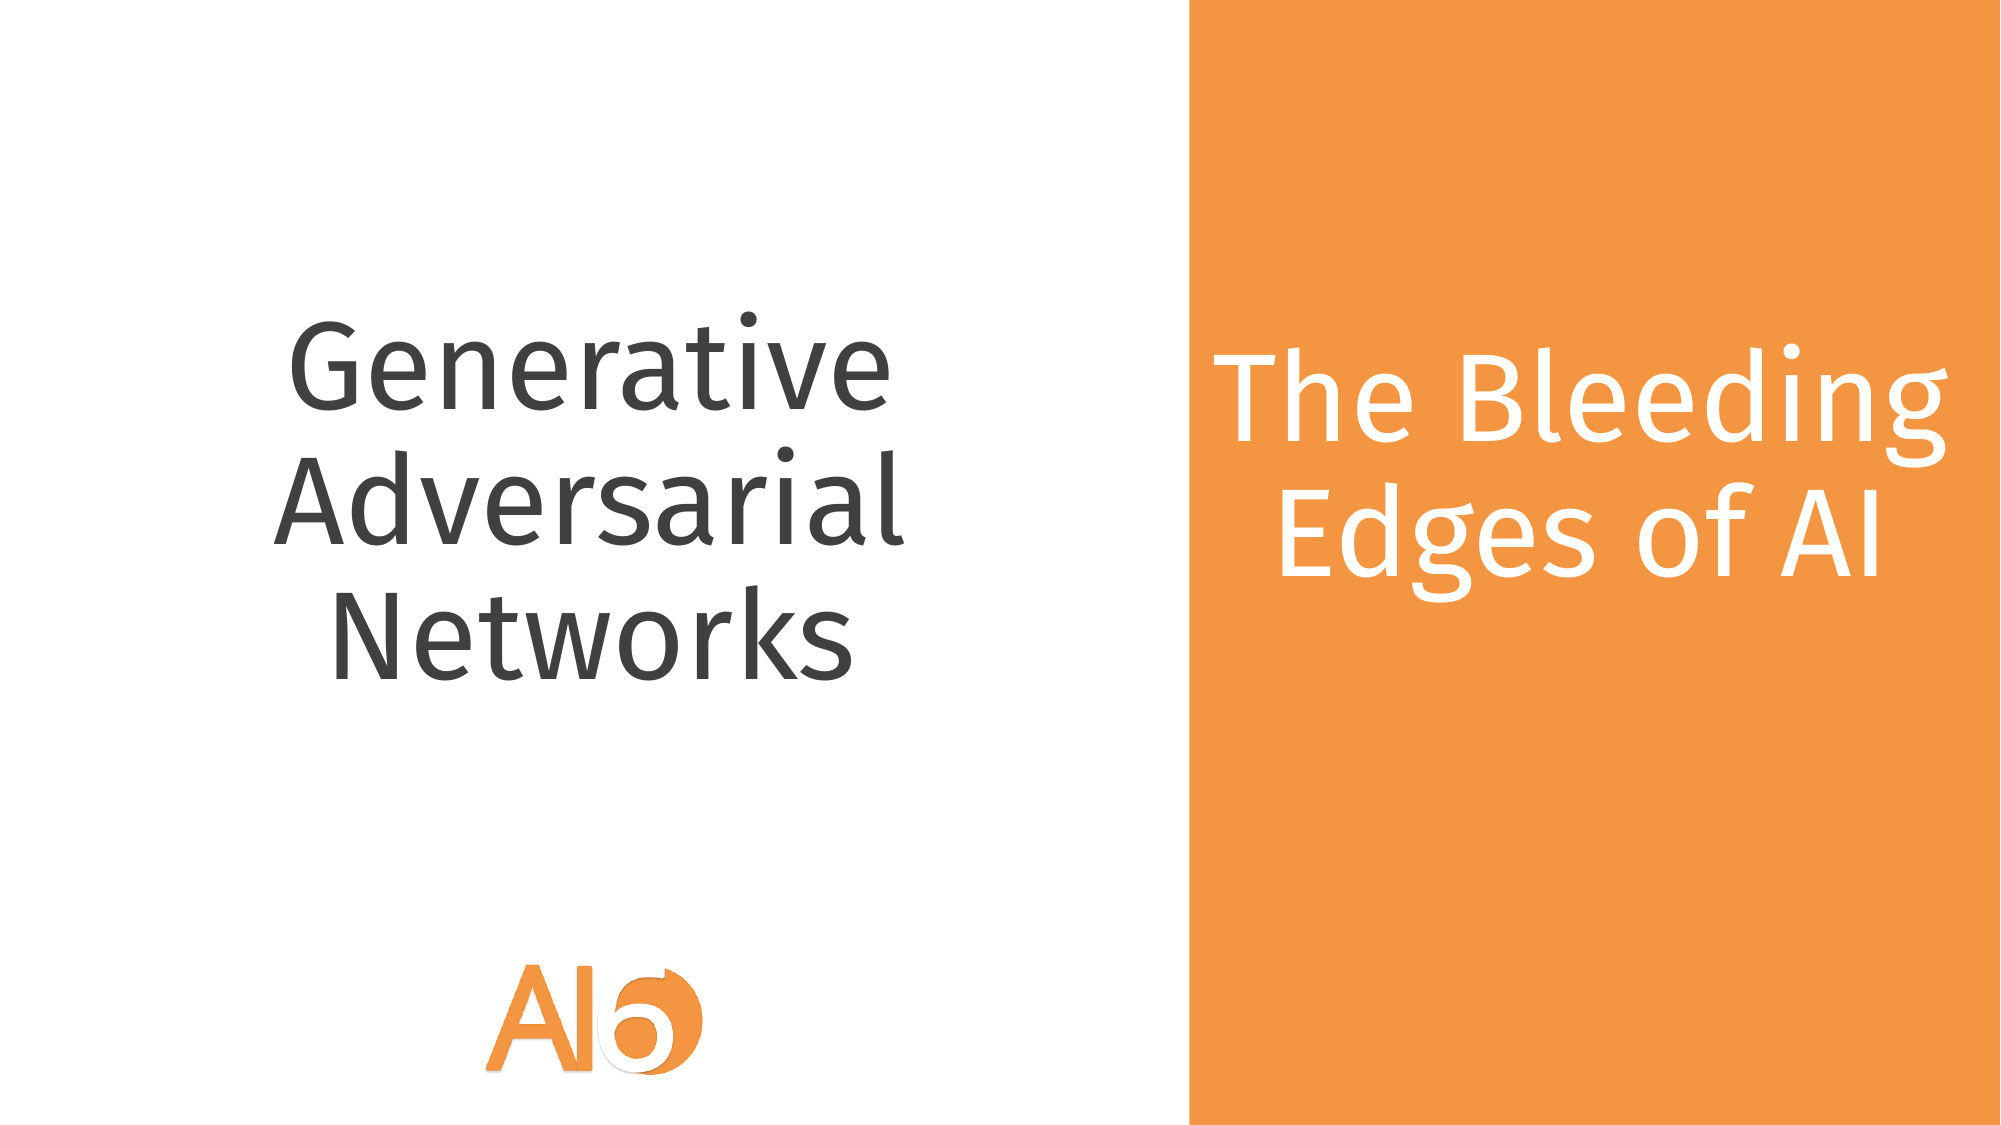

# Generative Adversarial Networks
The Bleeding Edges of AI